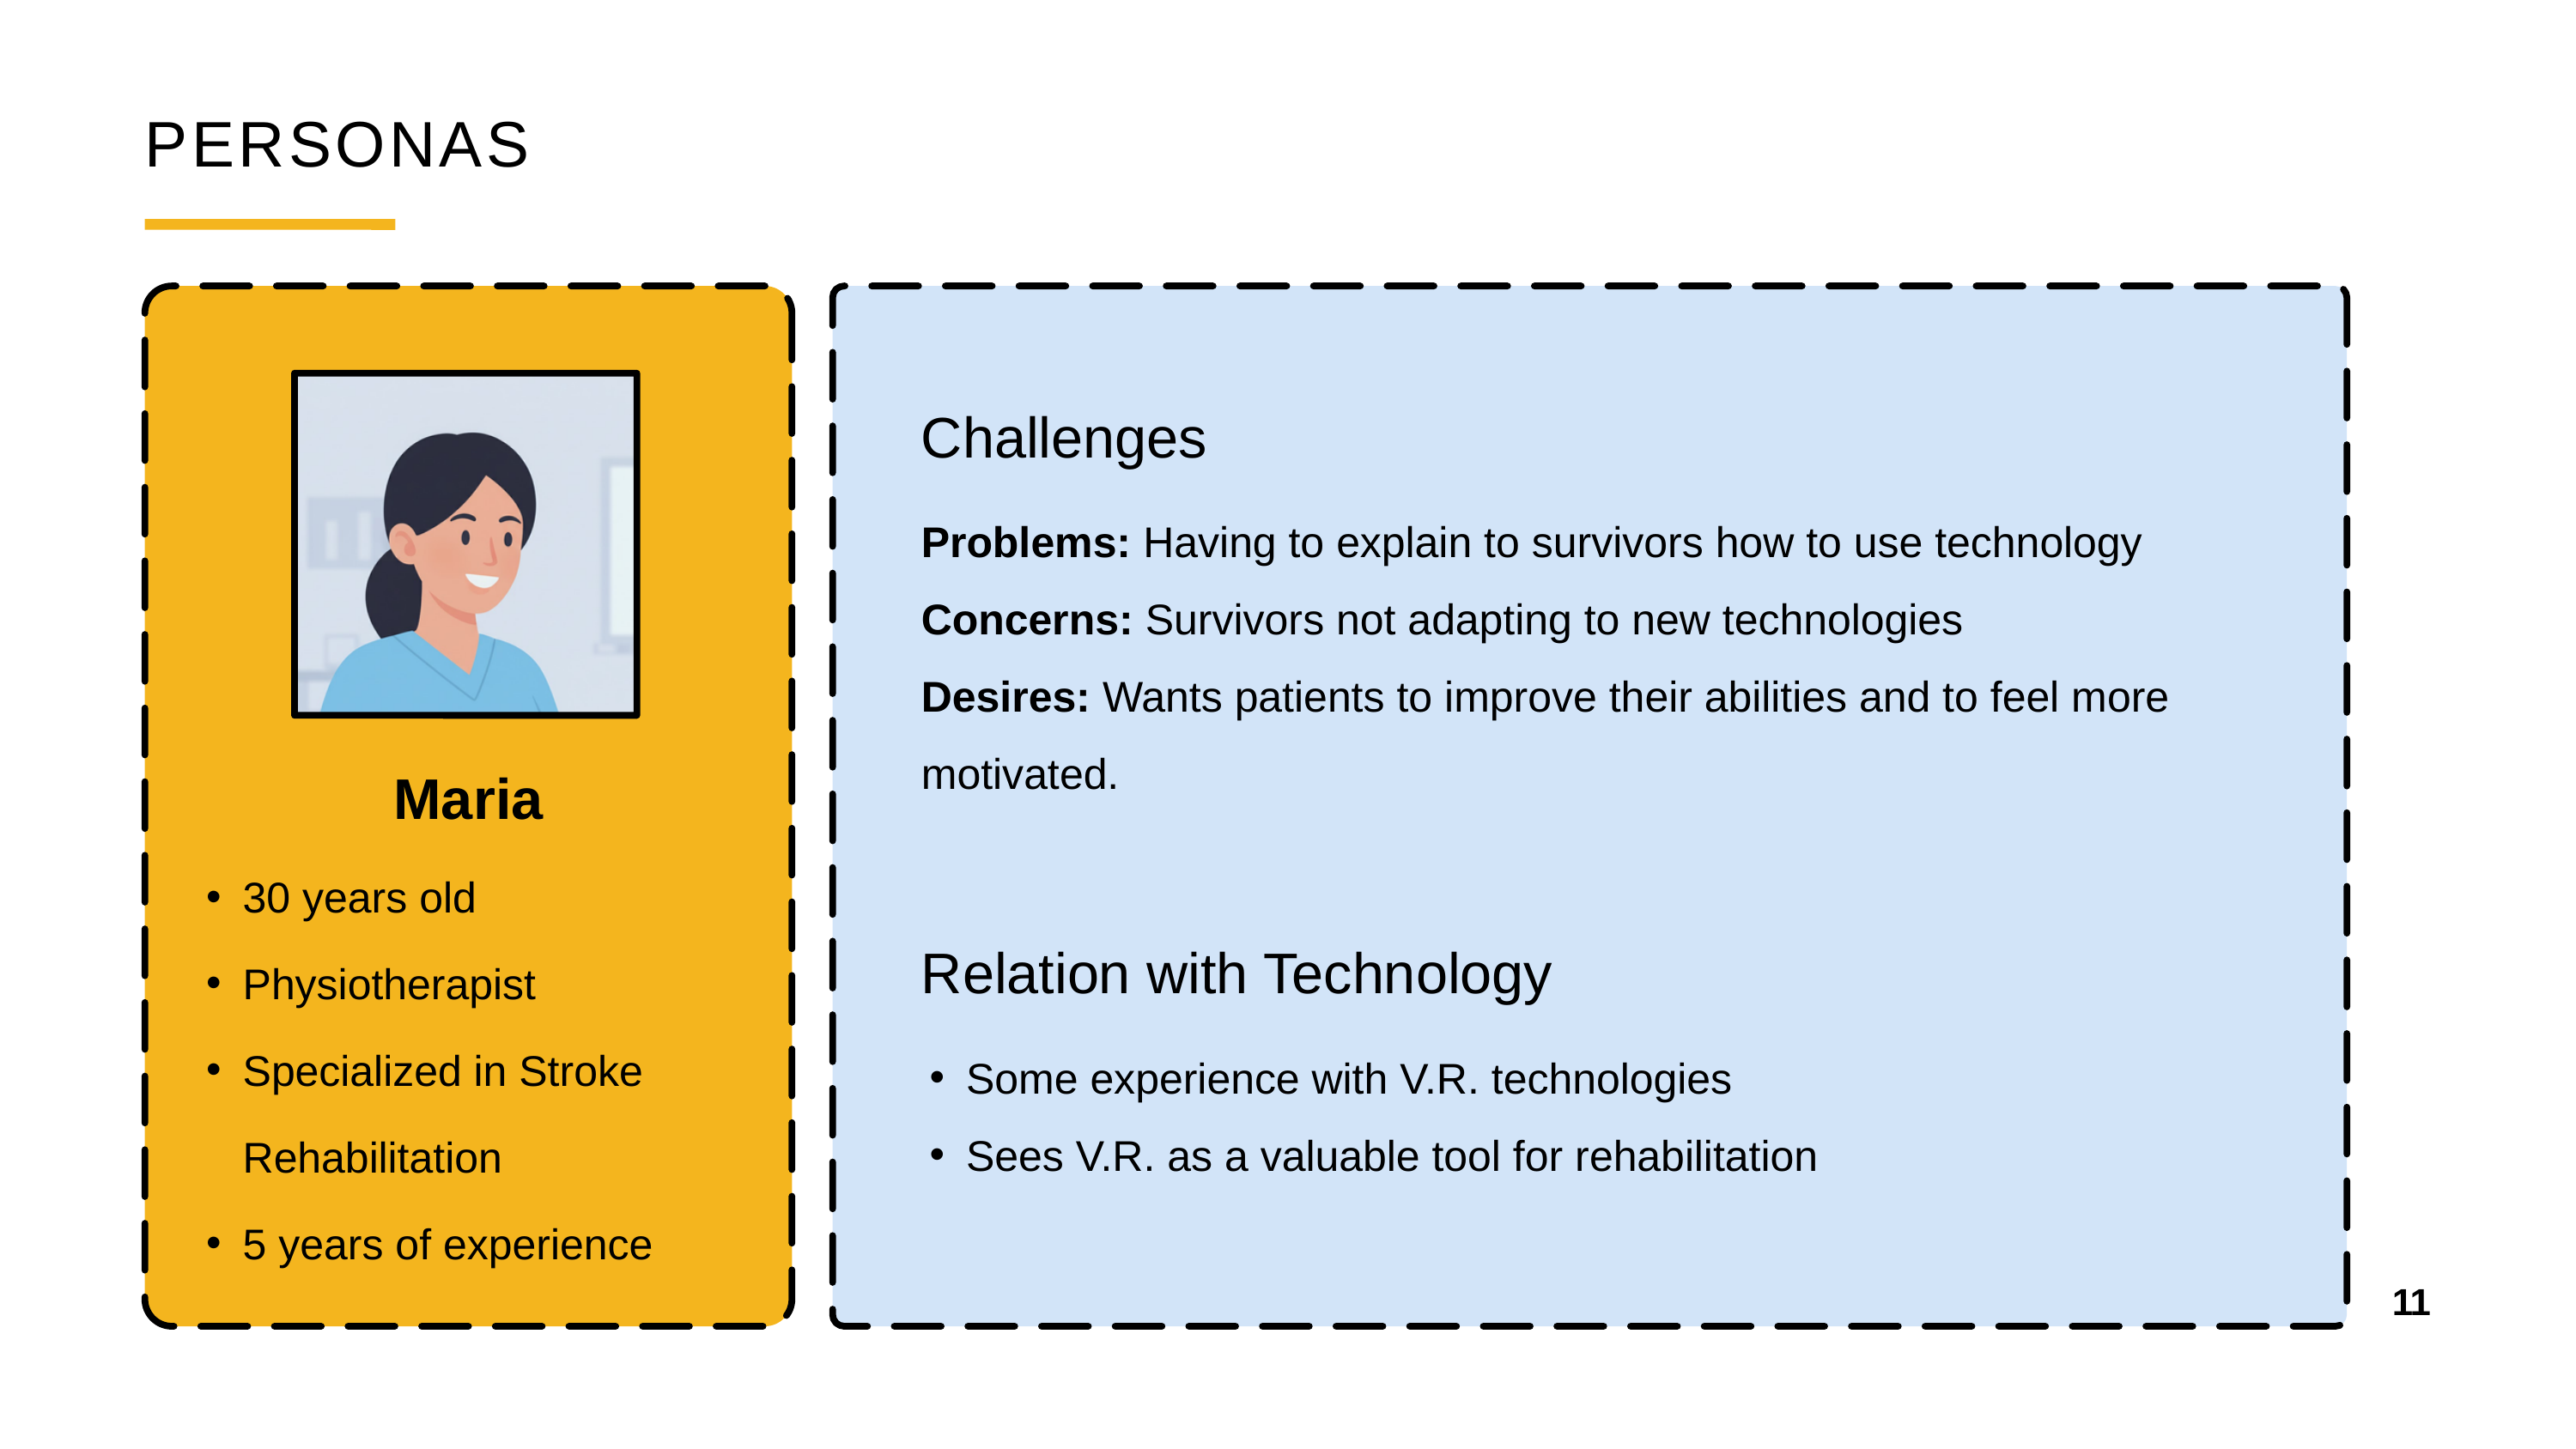

PERSONAS

Challenges
Problems: Having to explain to survivors how to use technology
Concerns: Survivors not adapting to new technologies
Desires: Wants patients to improve their abilities and to feel more motivated.
Maria
30 years old
Physiotherapist
Specialized in Stroke Rehabilitation
5 years of experience
Relation with Technology
Some experience with V.R. technologies
Sees V.R. as a valuable tool for rehabilitation

11